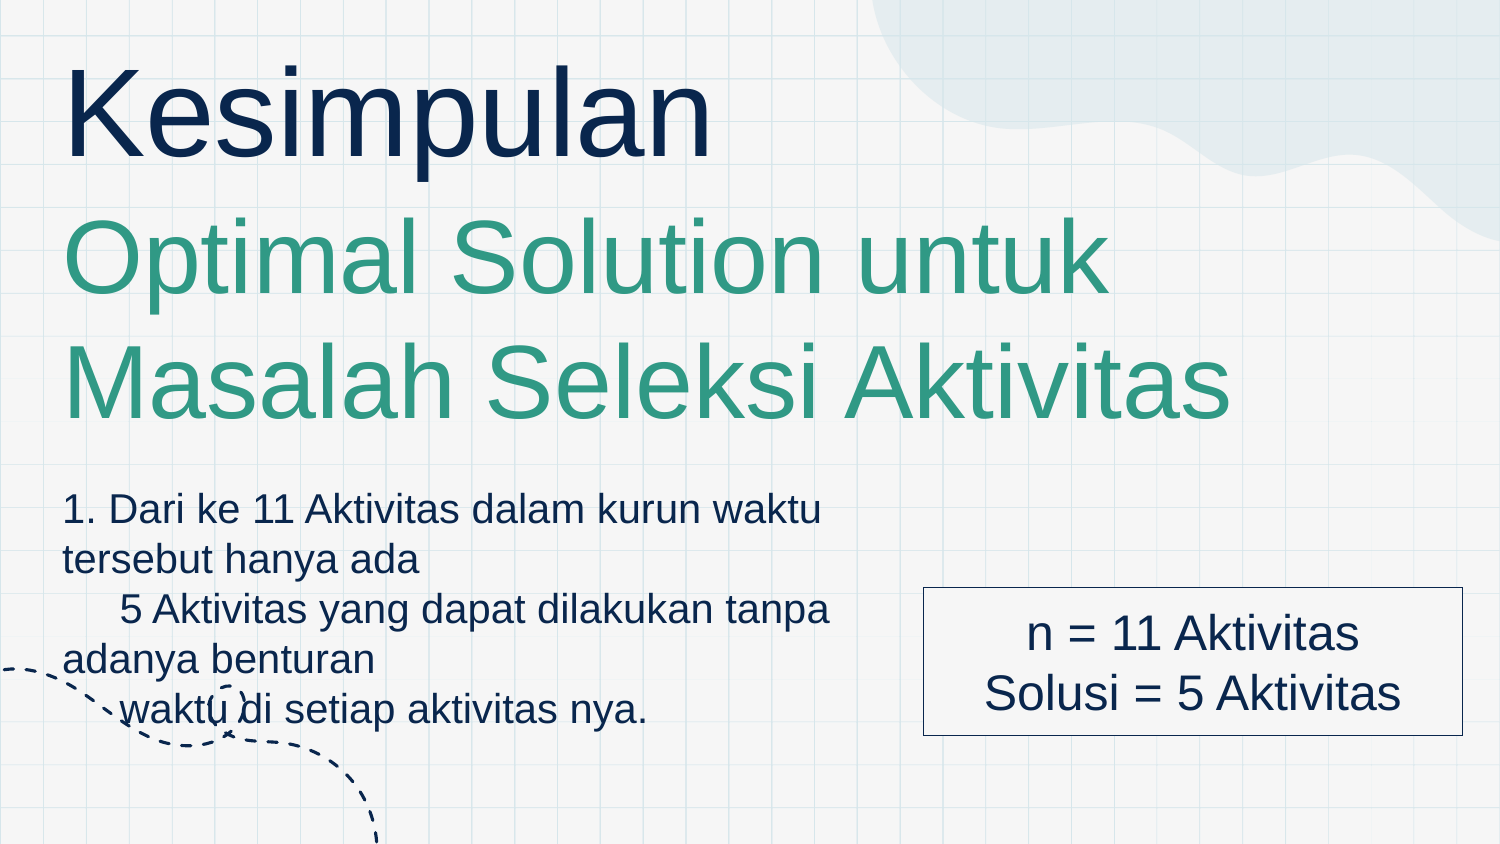

Kesimpulan
# Optimal Solution untuk Masalah Seleksi Aktivitas
1. Dari ke 11 Aktivitas dalam kurun waktu tersebut hanya ada
     5 Aktivitas yang dapat dilakukan tanpa adanya benturan
     waktu di setiap aktivitas nya.
n = 11 Aktivitas
Solusi = 5 Aktivitas